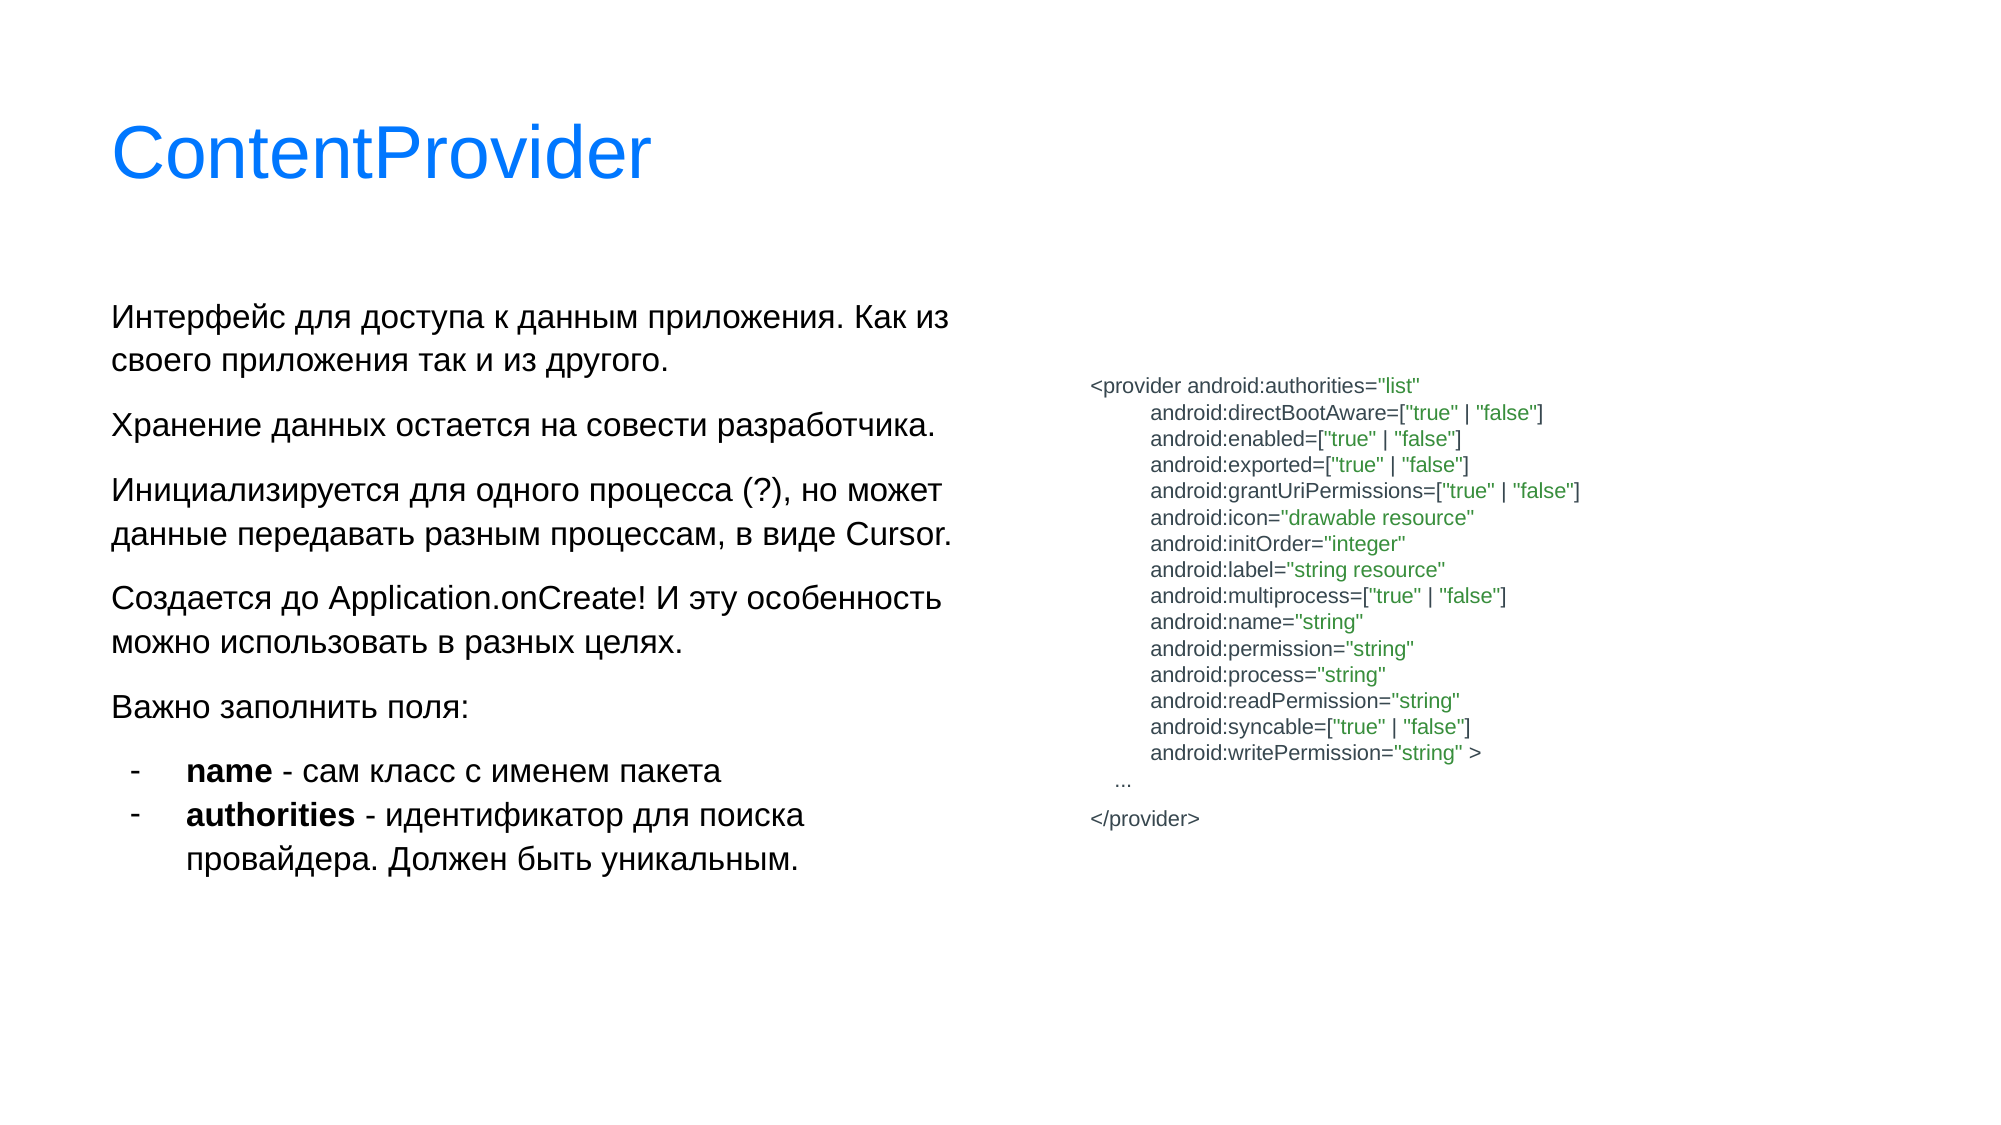

# ContentProvider
Интерфейс для доступа к данным приложения. Как из своего приложения так и из другого.
Хранение данных остается на совести разработчика.
Инициализируется для одного процесса (?), но может данные передавать разным процессам, в виде Cursor.
Создается до Application.onCreate! И эту особенность можно использовать в разных целях.
Важно заполнить поля:
name - сам класс с именем пакета
authorities - идентификатор для поиска провайдера. Должен быть уникальным.
<provider android:authorities="list"
          android:directBootAware=["true" | "false"]
          android:enabled=["true" | "false"]
          android:exported=["true" | "false"]
          android:grantUriPermissions=["true" | "false"]
          android:icon="drawable resource"
          android:initOrder="integer"
          android:label="string resource"
          android:multiprocess=["true" | "false"]
          android:name="string"
          android:permission="string"
          android:process="string"
          android:readPermission="string"
          android:syncable=["true" | "false"]
          android:writePermission="string" >
    ...
</provider>